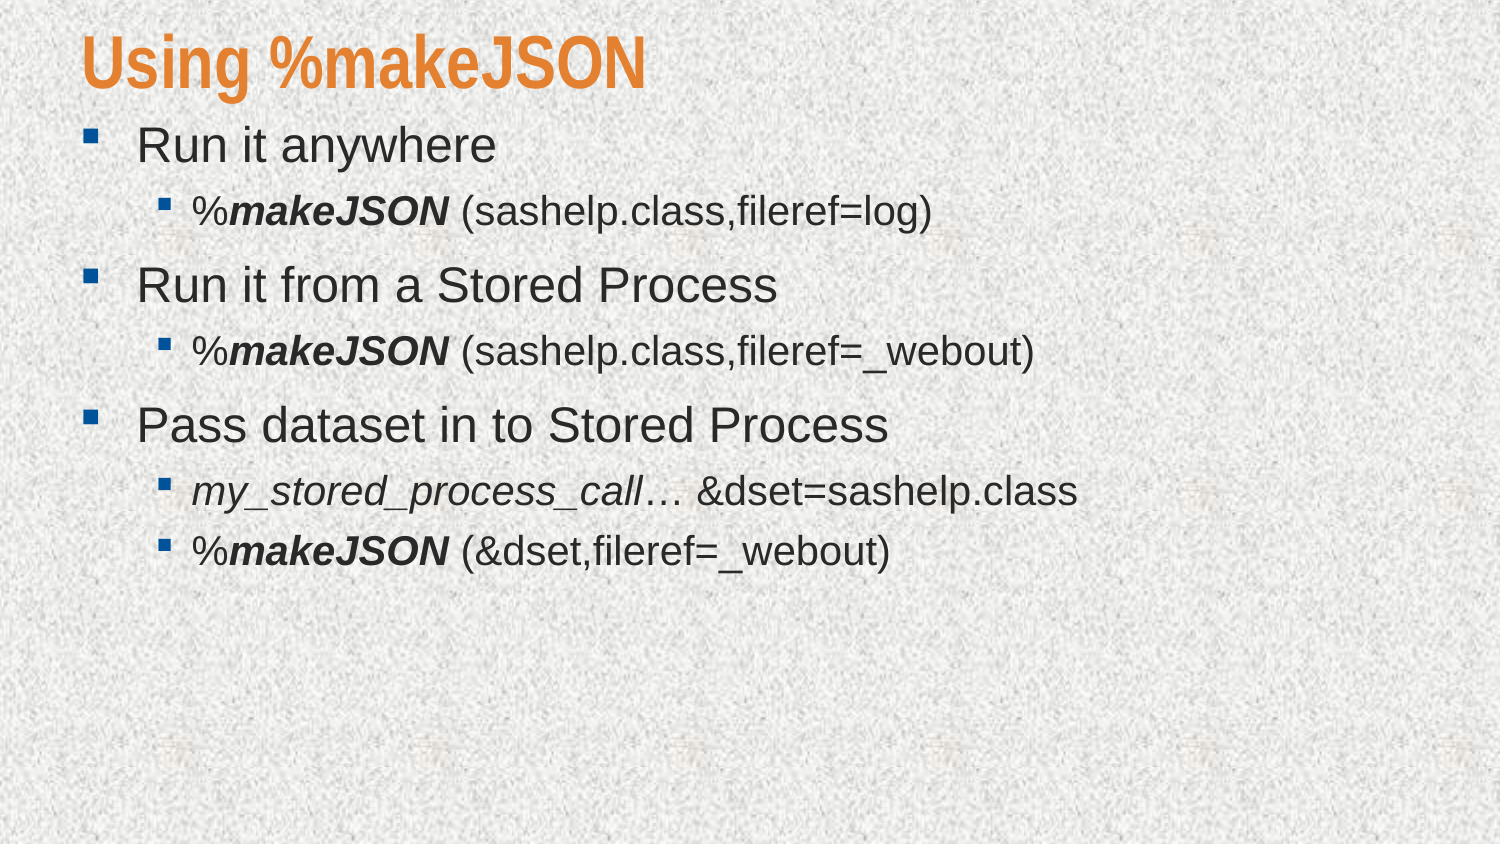

# Using %makeJSON
Run it anywhere
%makeJSON (sashelp.class,fileref=log)
Run it from a Stored Process
%makeJSON (sashelp.class,fileref=_webout)
Pass dataset in to Stored Process
my_stored_process_call… &dset=sashelp.class
%makeJSON (&dset,fileref=_webout)